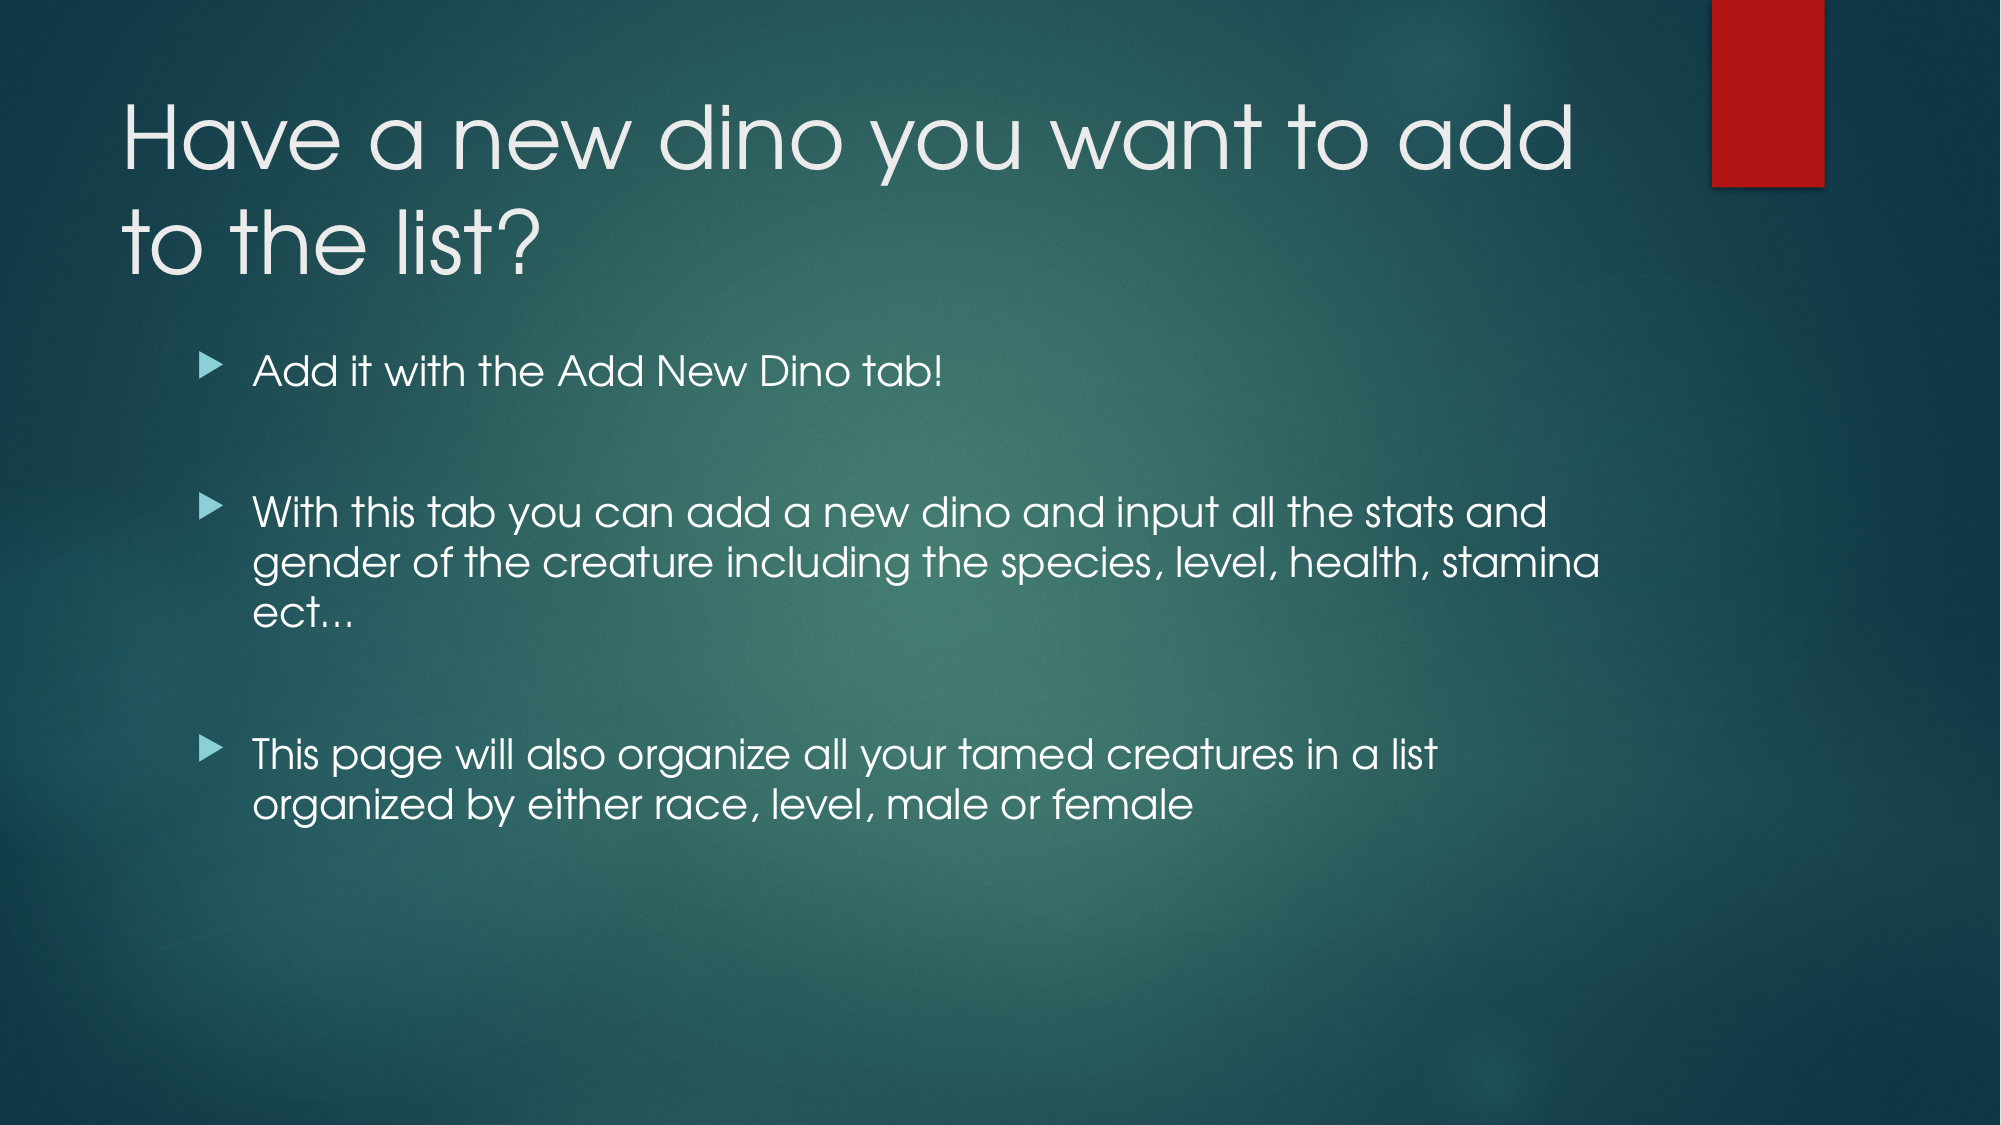

# Have a new dino you want to add to the list?
Add it with the Add New Dino tab!

With this tab you can add a new dino and input all the stats and gender of the creature including the species, level, health, stamina ect…

This page will also organize all your tamed creatures in a list organized by either race, level, male or female